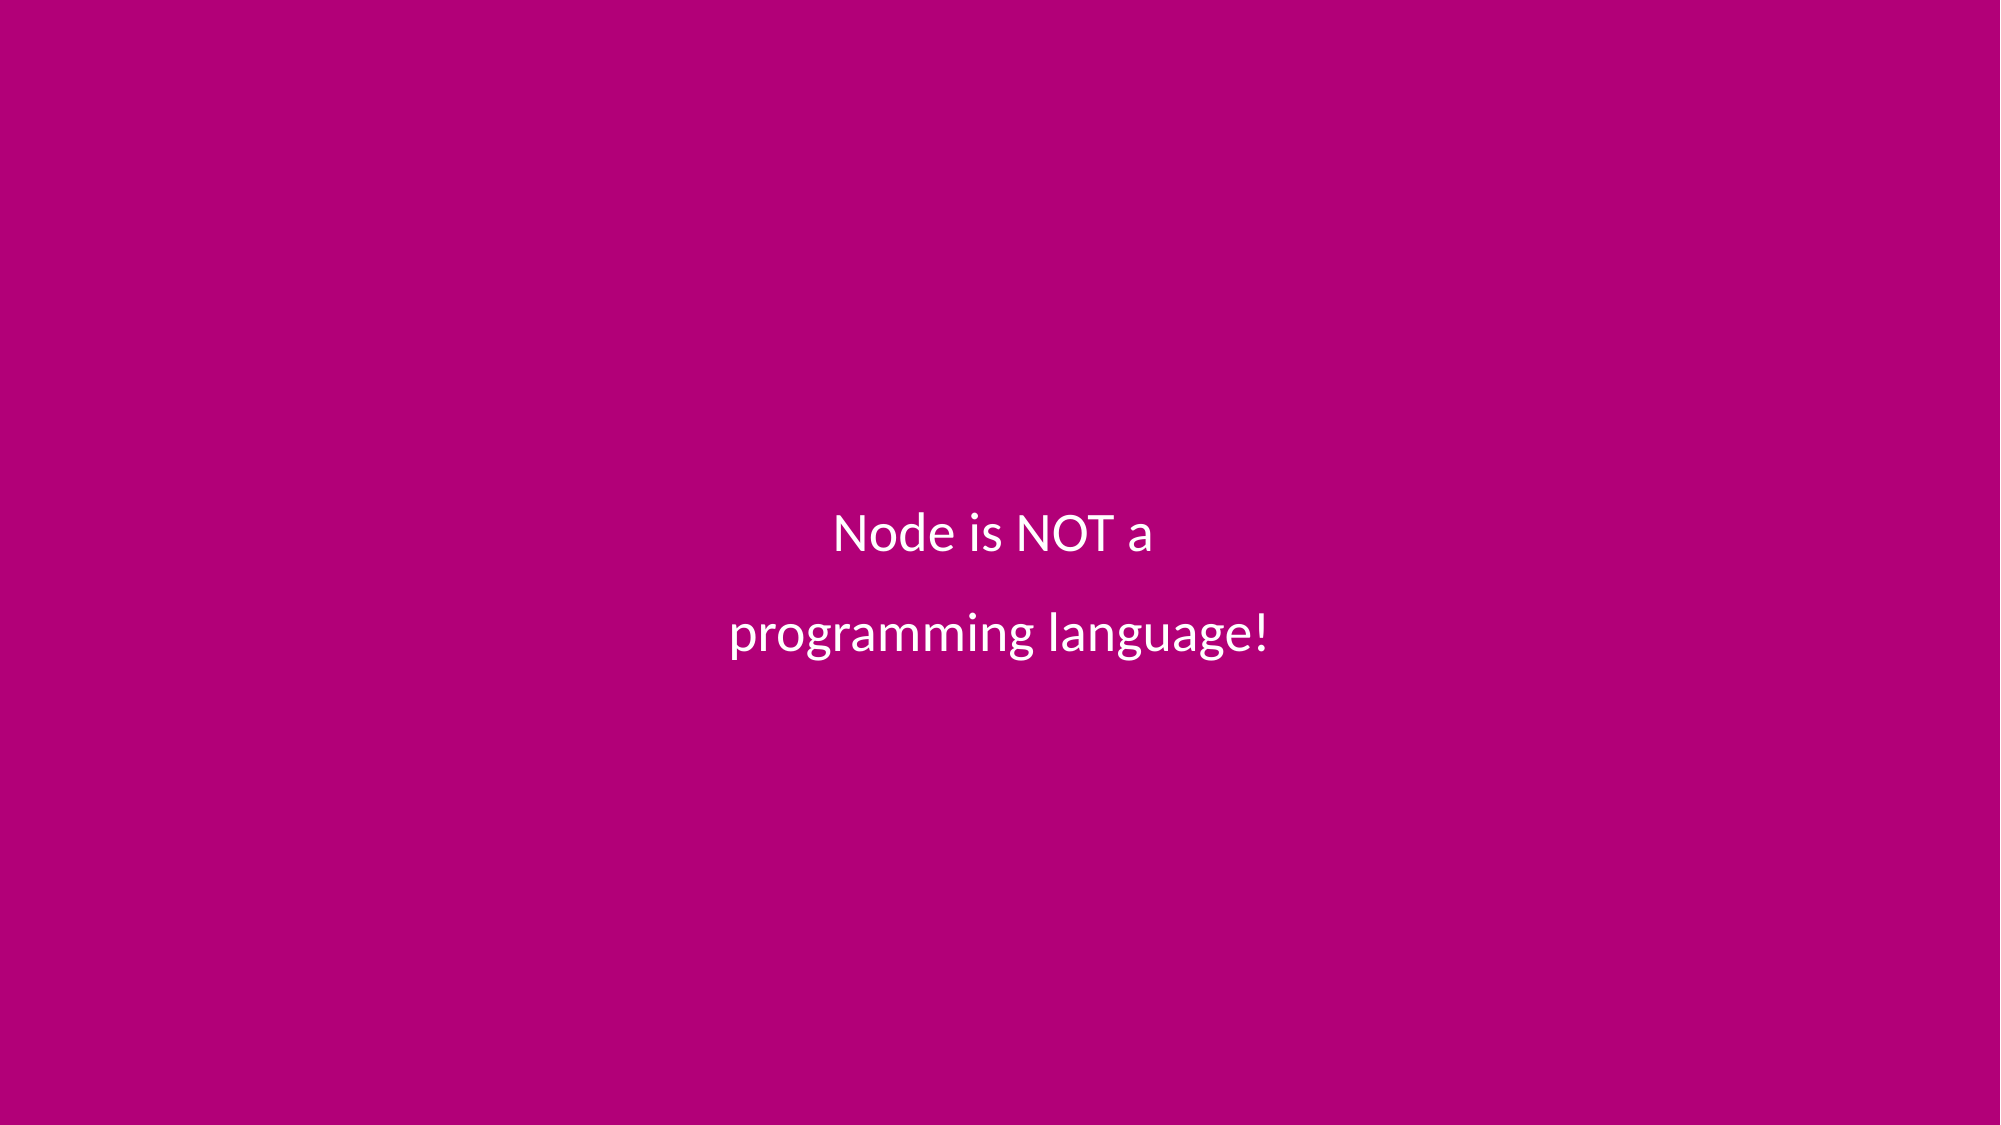

# Node is NOT a programming language!